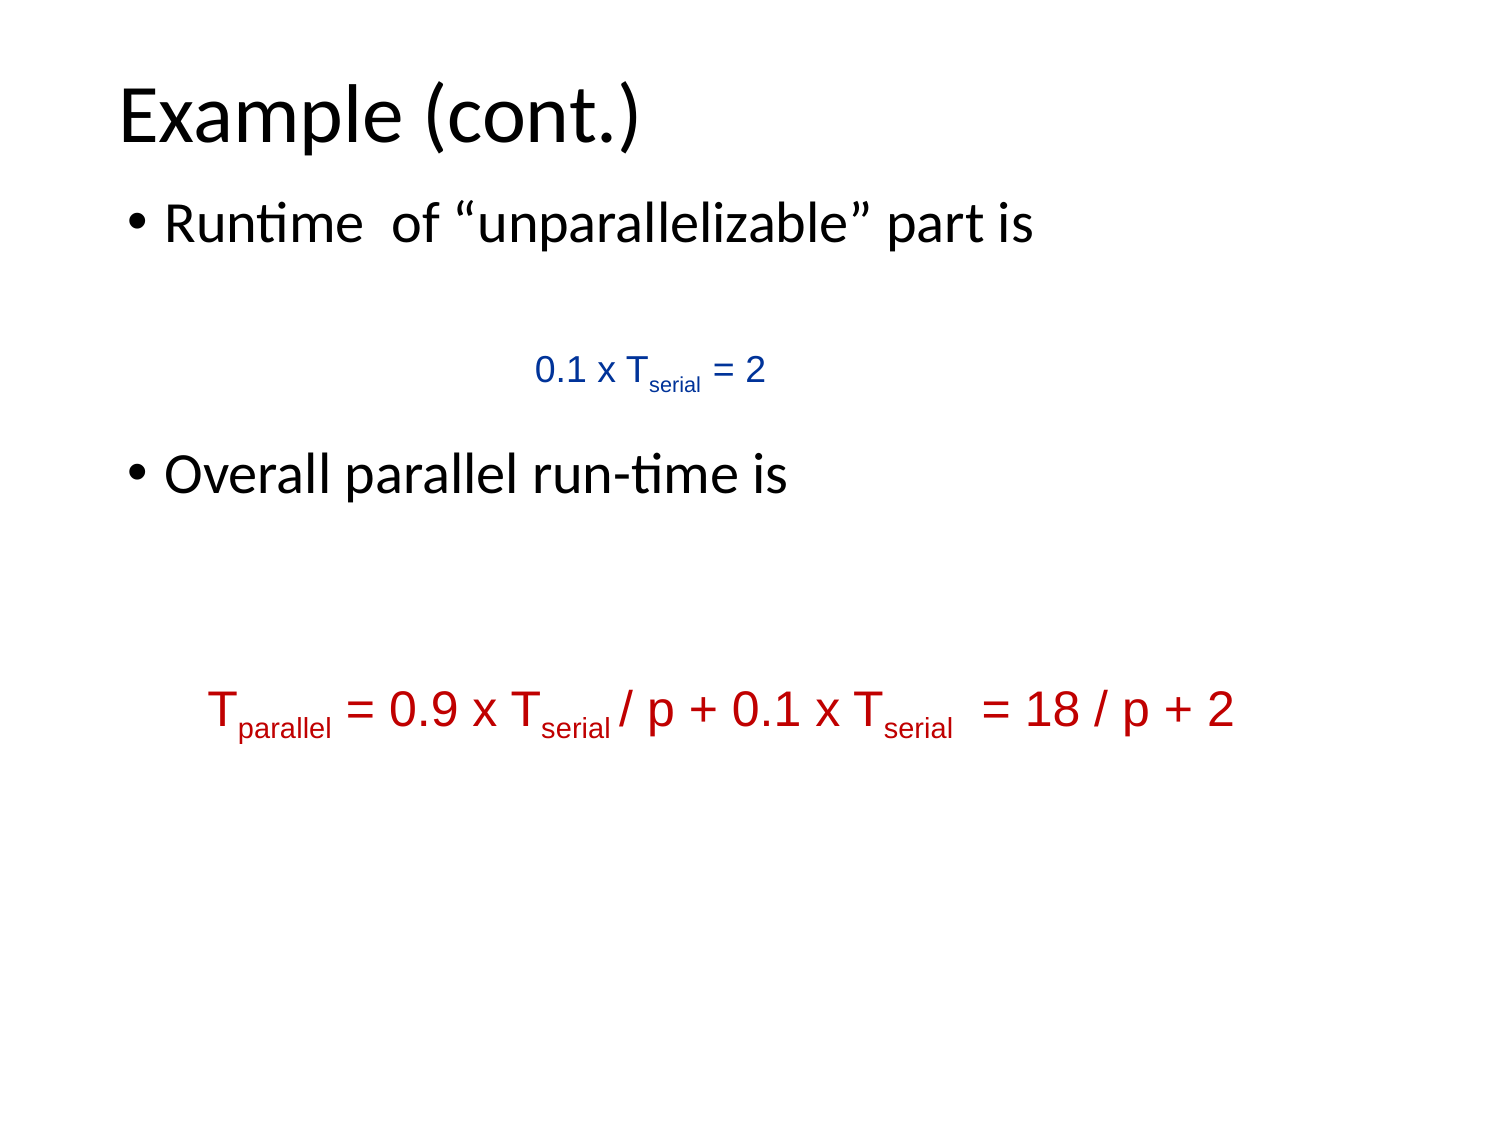

# Example (cont.)
Runtime  of “unparallelizable” part is

Overall parallel run-time is
0.1 x Tserial  = 2
Tparallel = 0.9 x Tserial / p + 0.1 x Tserial  = 18 / p + 2